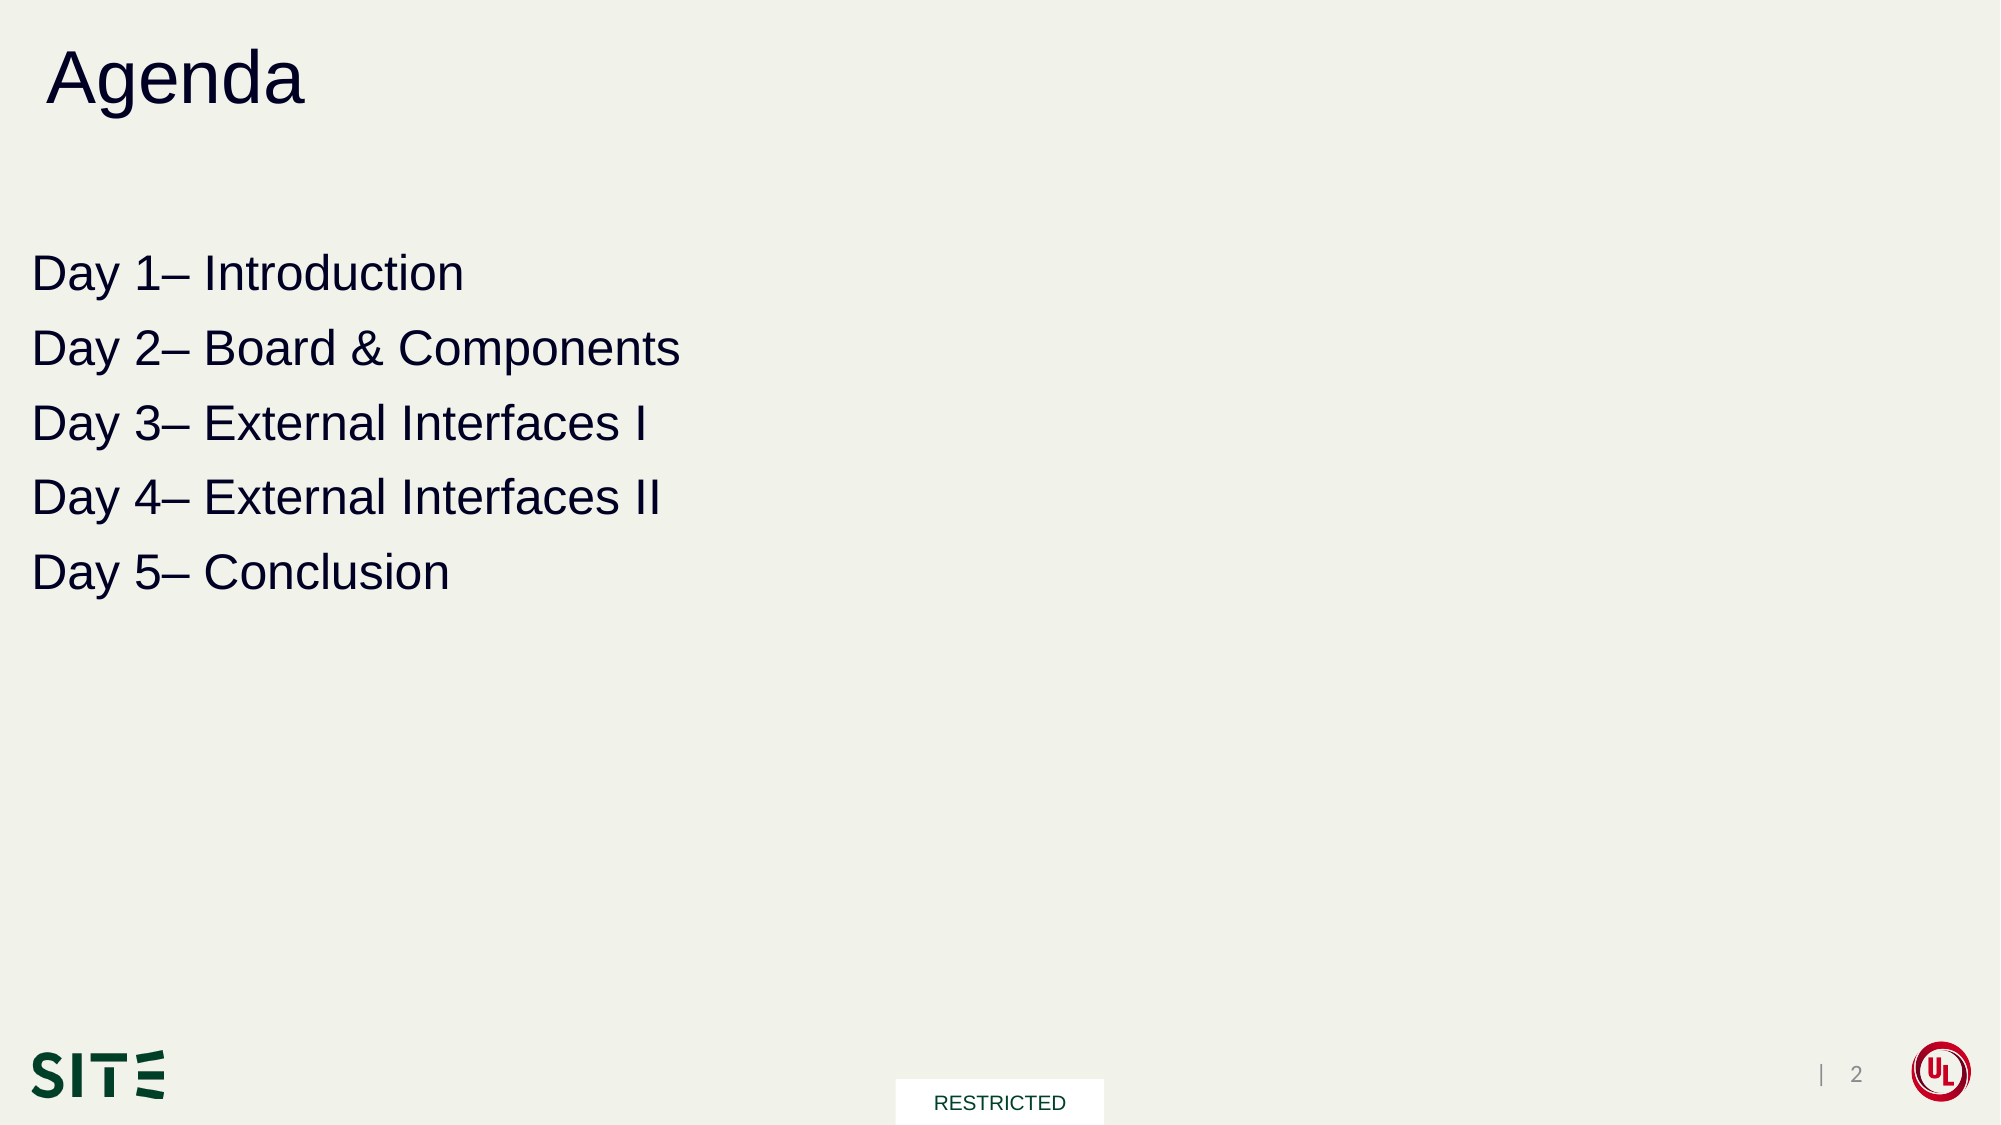

# Agenda

Day 1– Introduction
Day 2– Board & Components
Day 3– External Interfaces I
Day 4– External Interfaces II
Day 5– Conclusion

     |    2